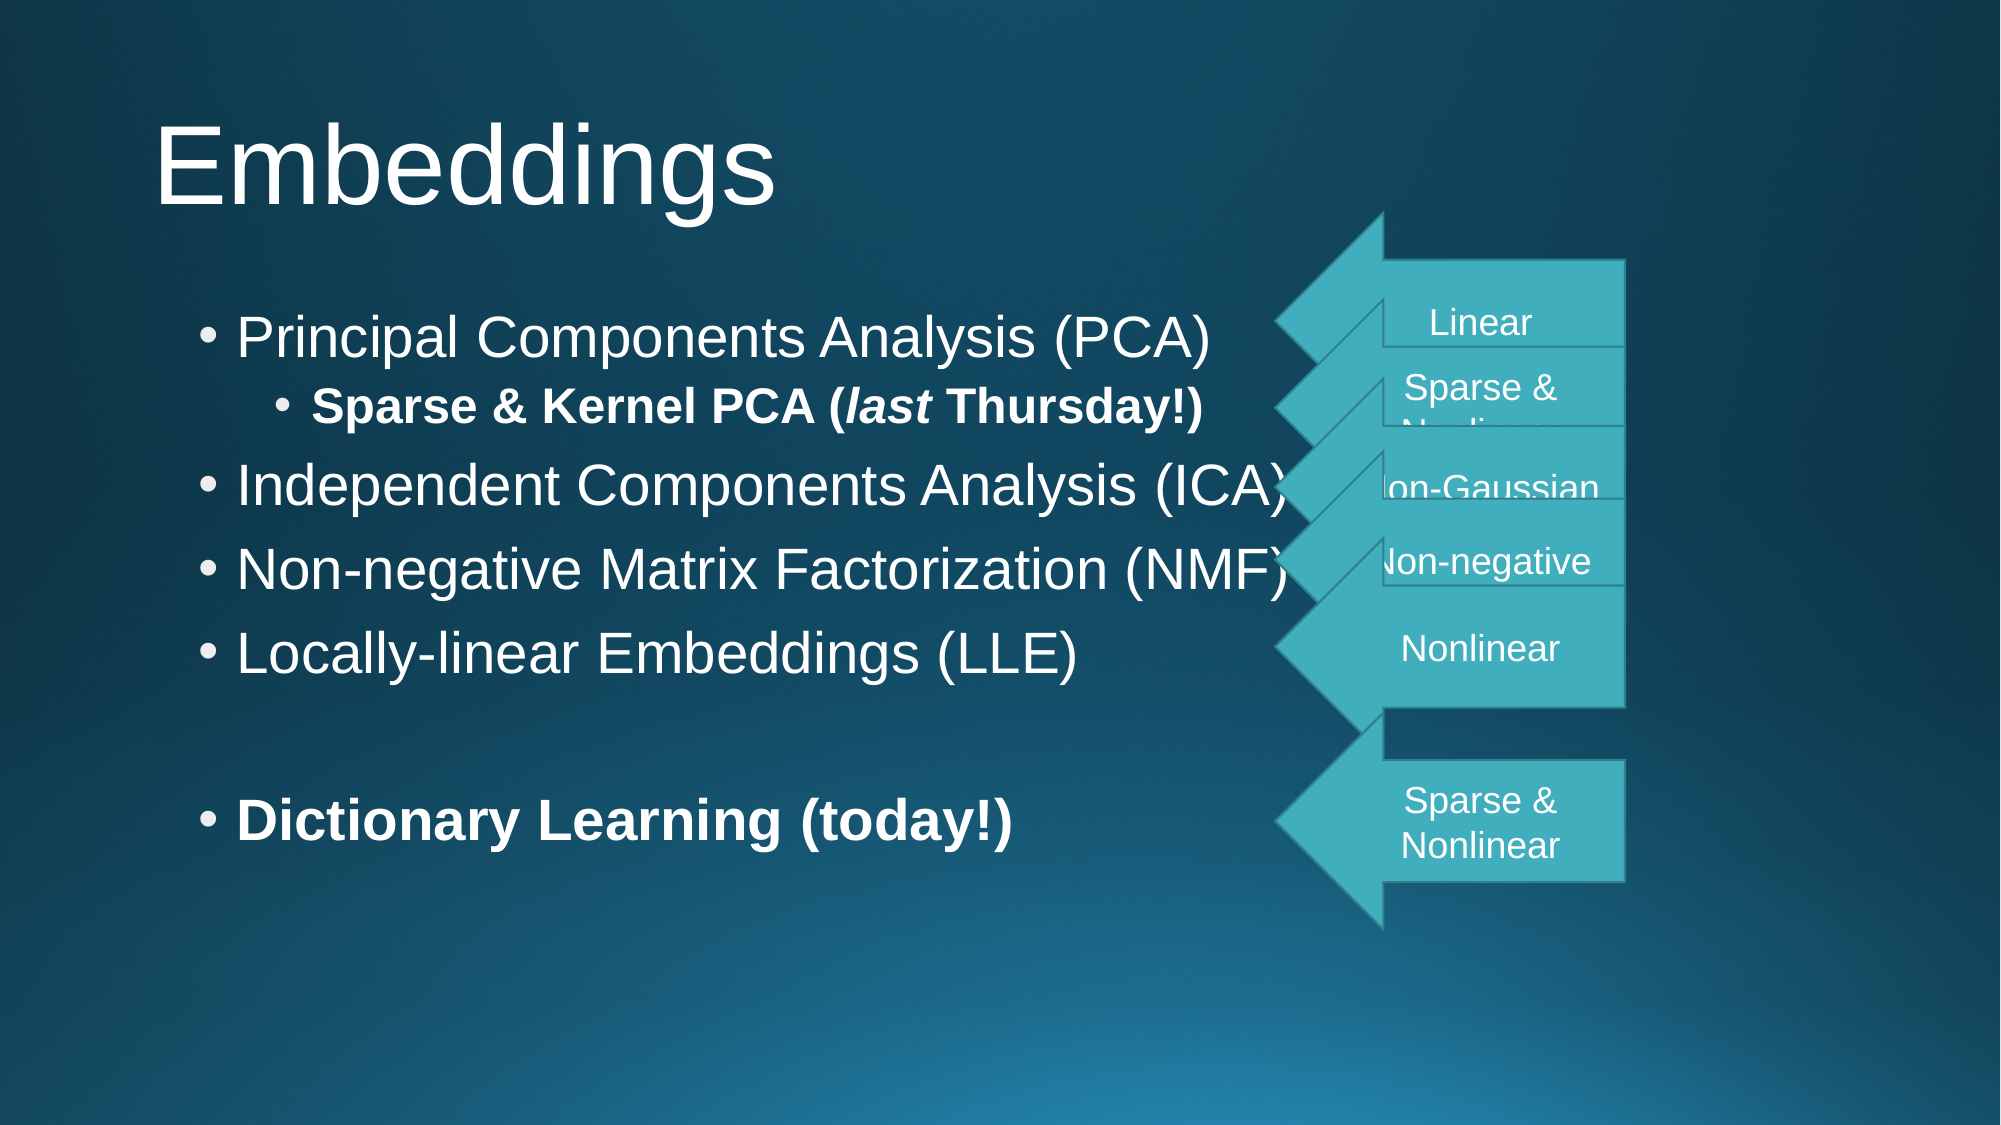

# Embeddings
Linear
Principal Components Analysis (PCA)
Sparse & Kernel PCA (last Thursday!)
Independent Components Analysis (ICA)
Non-negative Matrix Factorization (NMF)
Locally-linear Embeddings (LLE)

Dictionary Learning (today!)
Sparse & Nonlinear
Non-Gaussian
Non-negative
Nonlinear
Sparse & Nonlinear